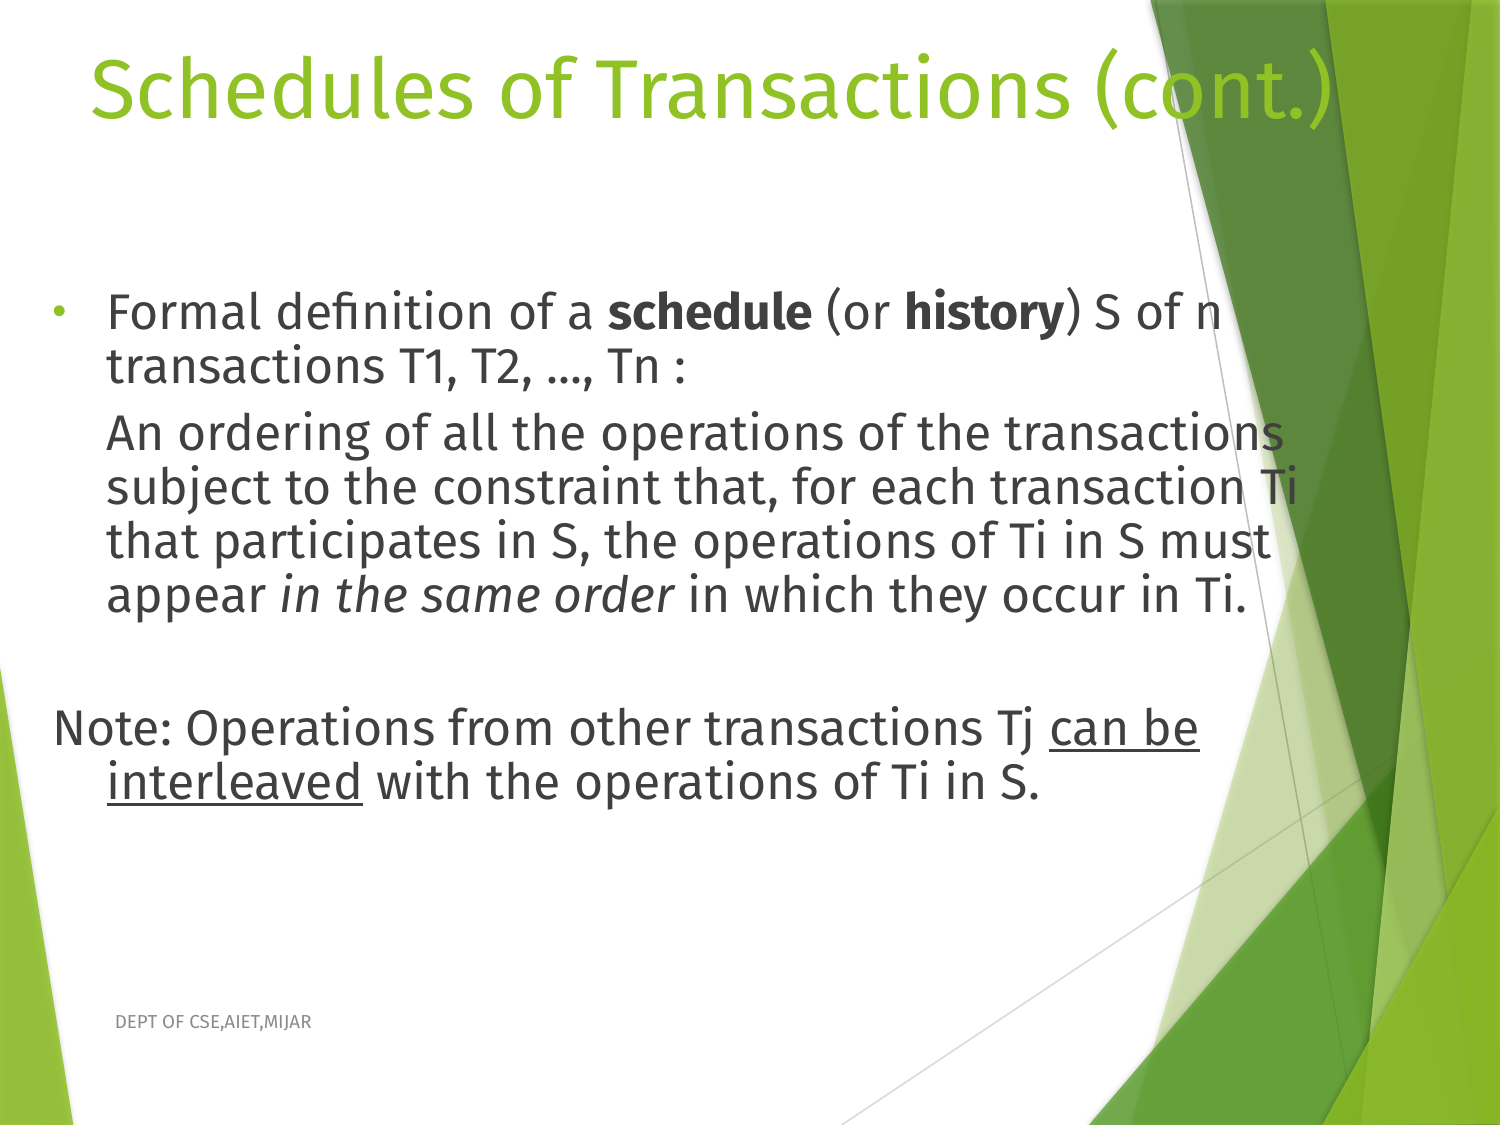

# Schedules of Transactions (cont.)
Formal definition of a schedule (or history) S of n transactions T1, T2, ..., Tn :
	An ordering of all the operations of the transactions subject to the constraint that, for each transaction Ti that participates in S, the operations of Ti in S must appear in the same order in which they occur in Ti.

Note: Operations from other transactions Tj can be interleaved with the operations of Ti in S.
DEPT OF CSE,AIET,MIJAR